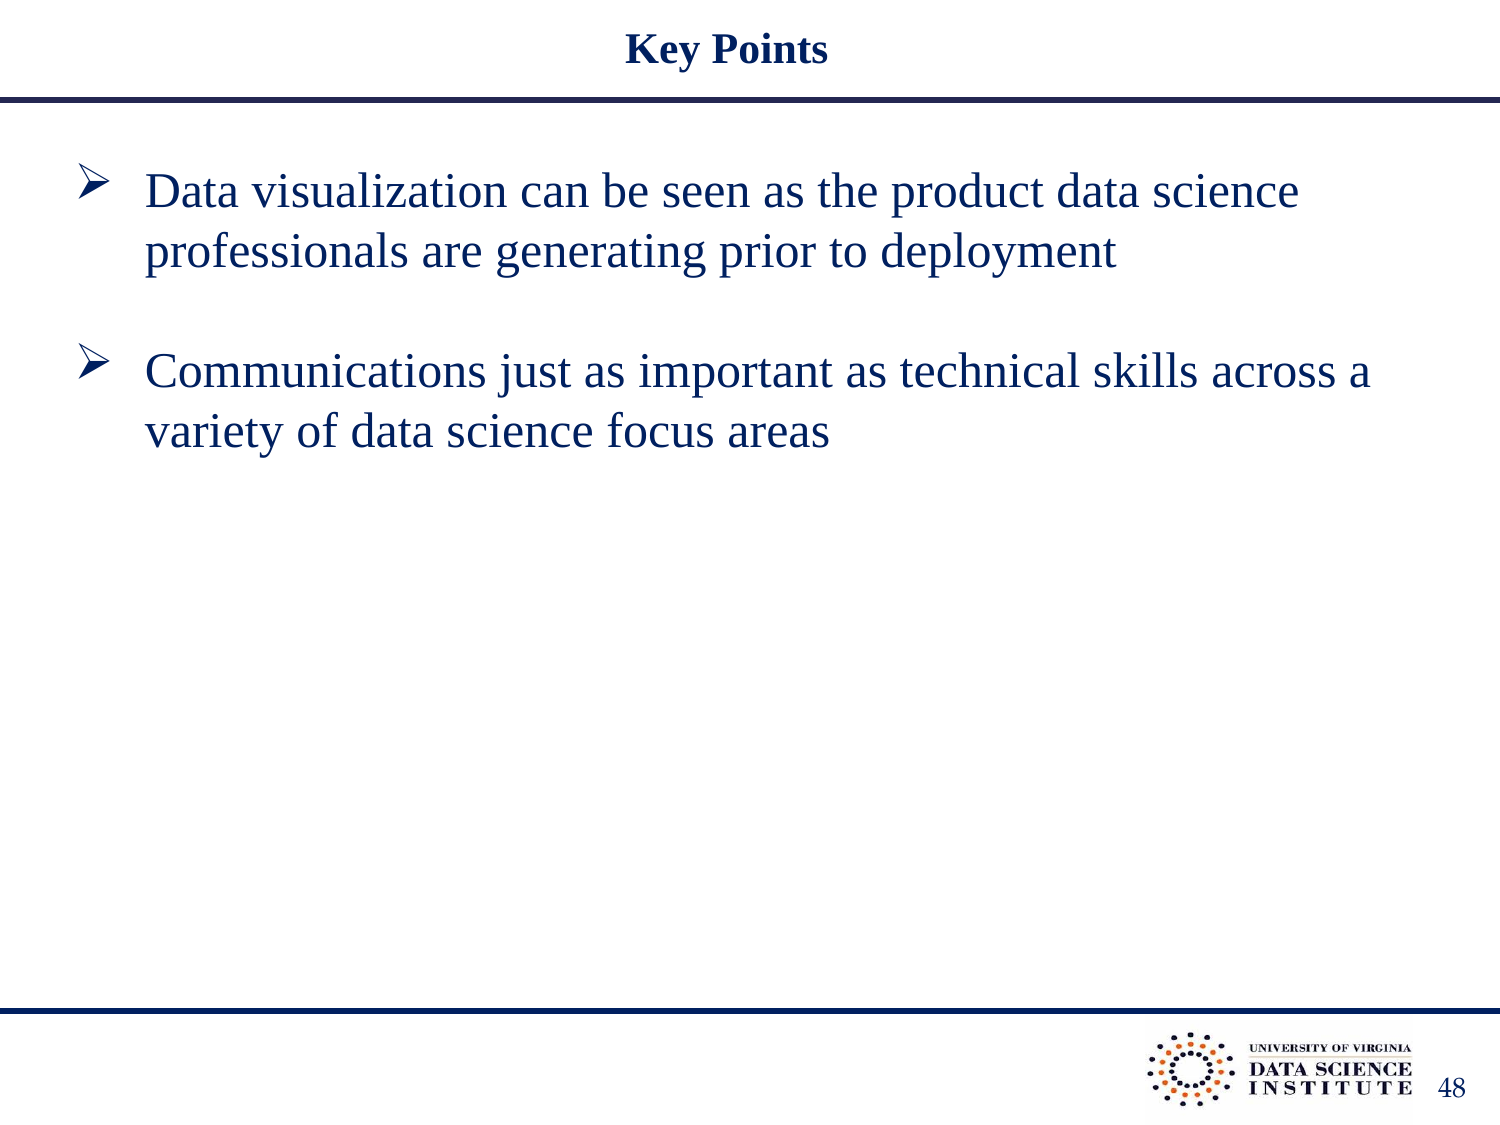

# Key Points
Data visualization can be seen as the product data science professionals are generating prior to deployment

Communications just as important as technical skills across a variety of data science focus areas